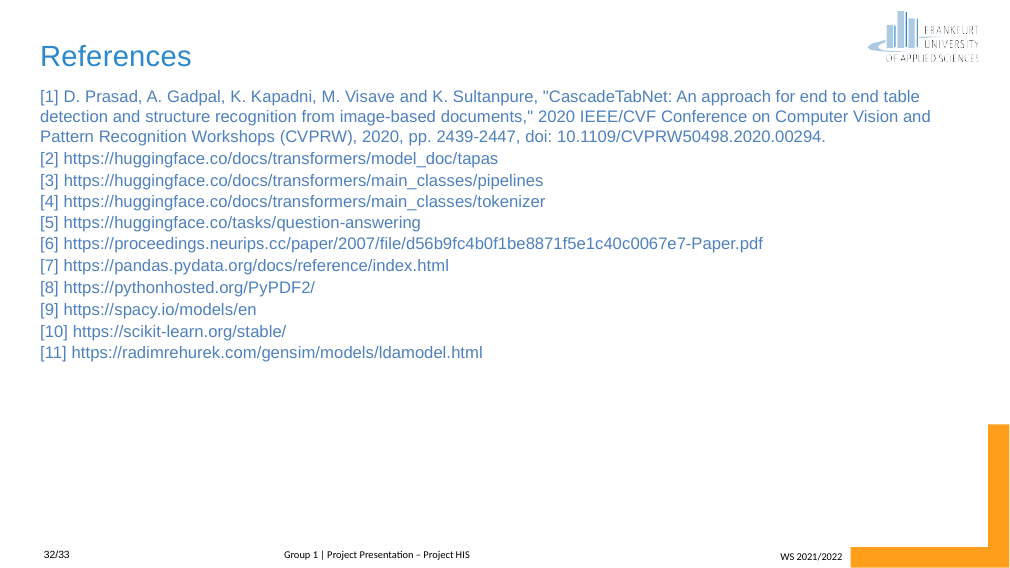

# References
[1] D. Prasad, A. Gadpal, K. Kapadni, M. Visave and K. Sultanpure, "CascadeTabNet: An approach for end to end table detection and structure recognition from image-based documents," 2020 IEEE/CVF Conference on Computer Vision and Pattern Recognition Workshops (CVPRW), 2020, pp. 2439-2447, doi: 10.1109/CVPRW50498.2020.00294.
[2] https://huggingface.co/docs/transformers/model_doc/tapas
[3] https://huggingface.co/docs/transformers/main_classes/pipelines
[4] https://huggingface.co/docs/transformers/main_classes/tokenizer
[5] https://huggingface.co/tasks/question-answering
[6] https://proceedings.neurips.cc/paper/2007/file/d56b9fc4b0f1be8871f5e1c40c0067e7-Paper.pdf
[7] https://pandas.pydata.org/docs/reference/index.html
[8] https://pythonhosted.org/PyPDF2/
[9] https://spacy.io/models/en
[10] https://scikit-learn.org/stable/
[11] https://radimrehurek.com/gensim/models/ldamodel.html

Group 1 | Project Presentation – Project HIS
32/33
WS 2021/2022